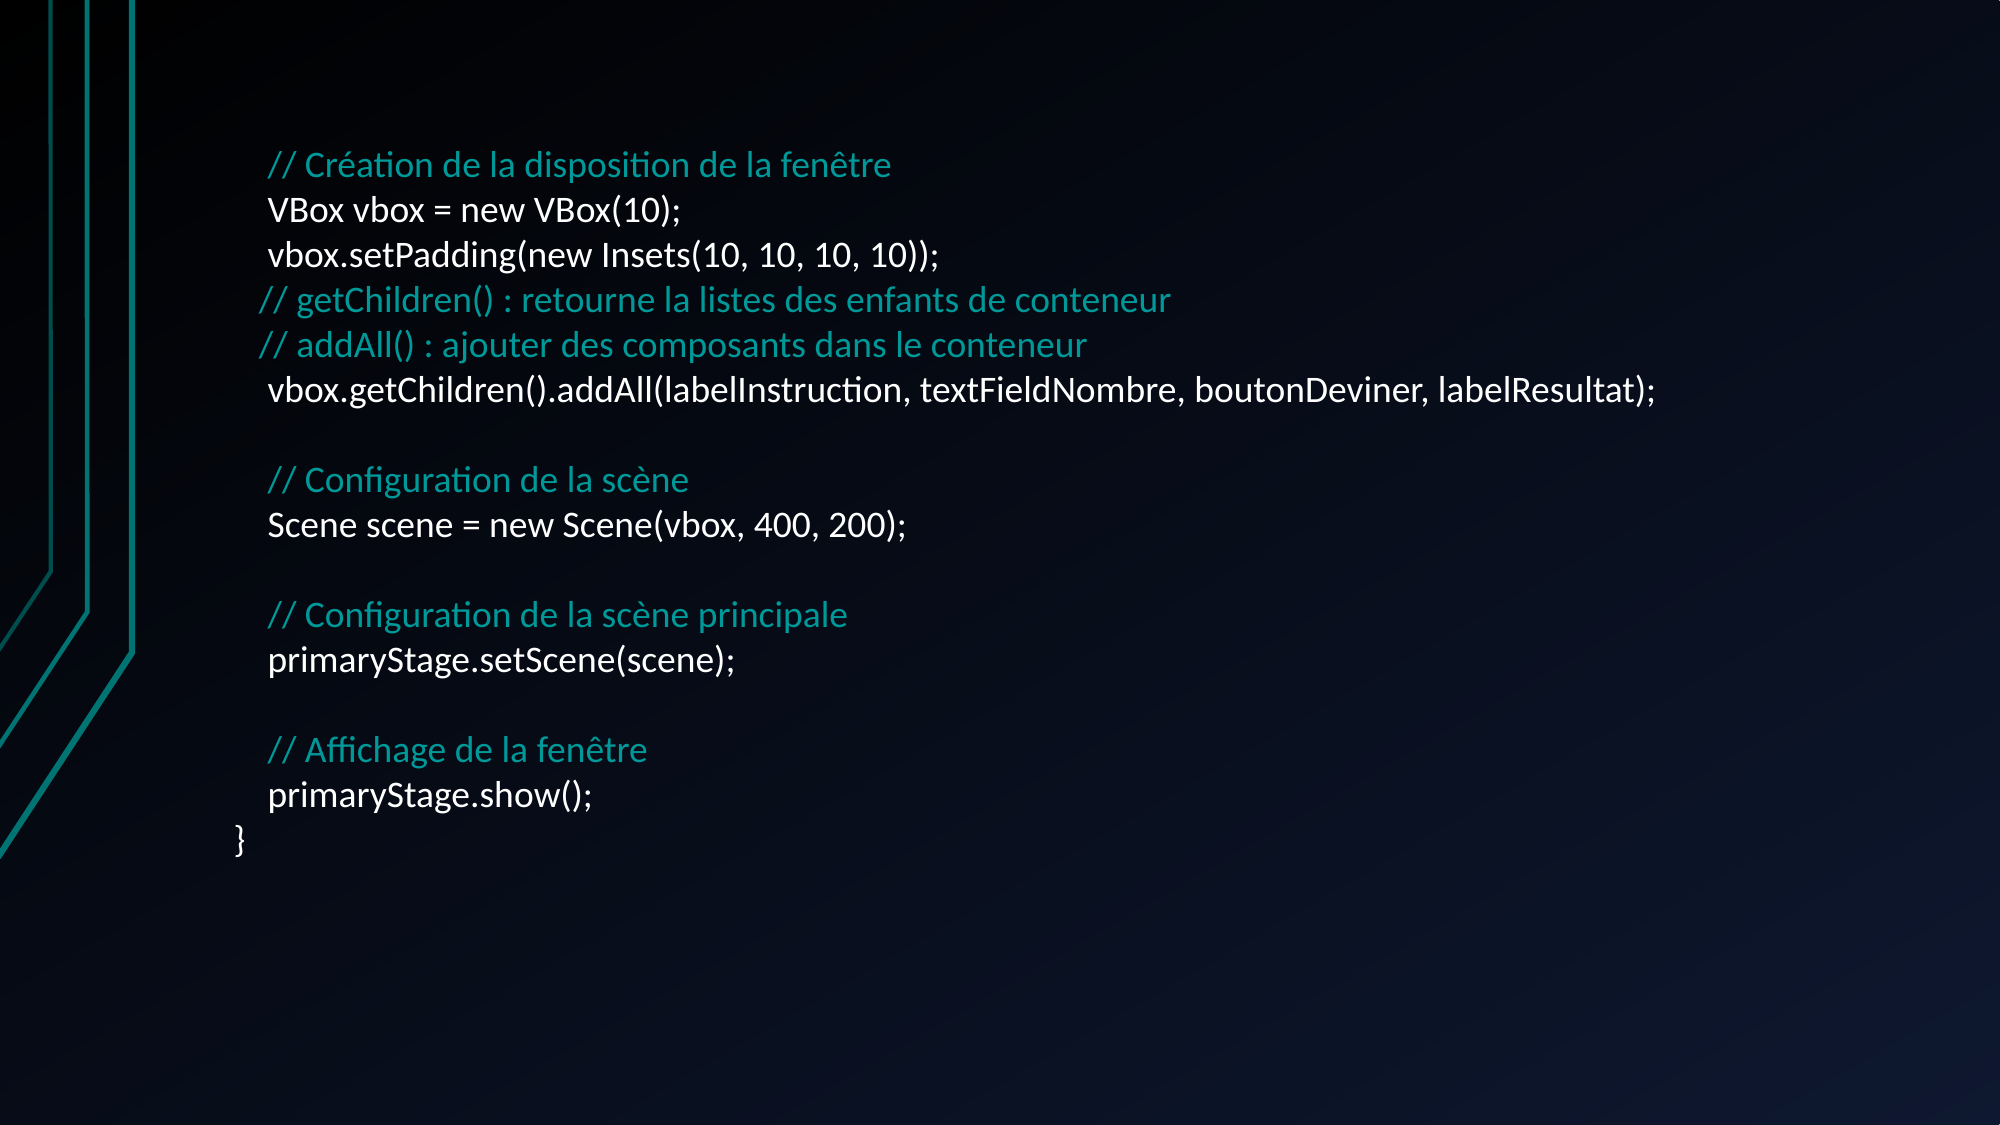

// Création de la disposition de la fenêtre
        VBox vbox = new VBox(10);
        vbox.setPadding(new Insets(10, 10, 10, 10));
       // getChildren() : retourne la listes des enfants de conteneur
       // addAll() : ajouter des composants dans le conteneur
        vbox.getChildren().addAll(labelInstruction, textFieldNombre, boutonDeviner, labelResultat);

        // Configuration de la scène
        Scene scene = new Scene(vbox, 400, 200);

        // Configuration de la scène principale
        primaryStage.setScene(scene);

        // Affichage de la fenêtre
        primaryStage.show();
    }